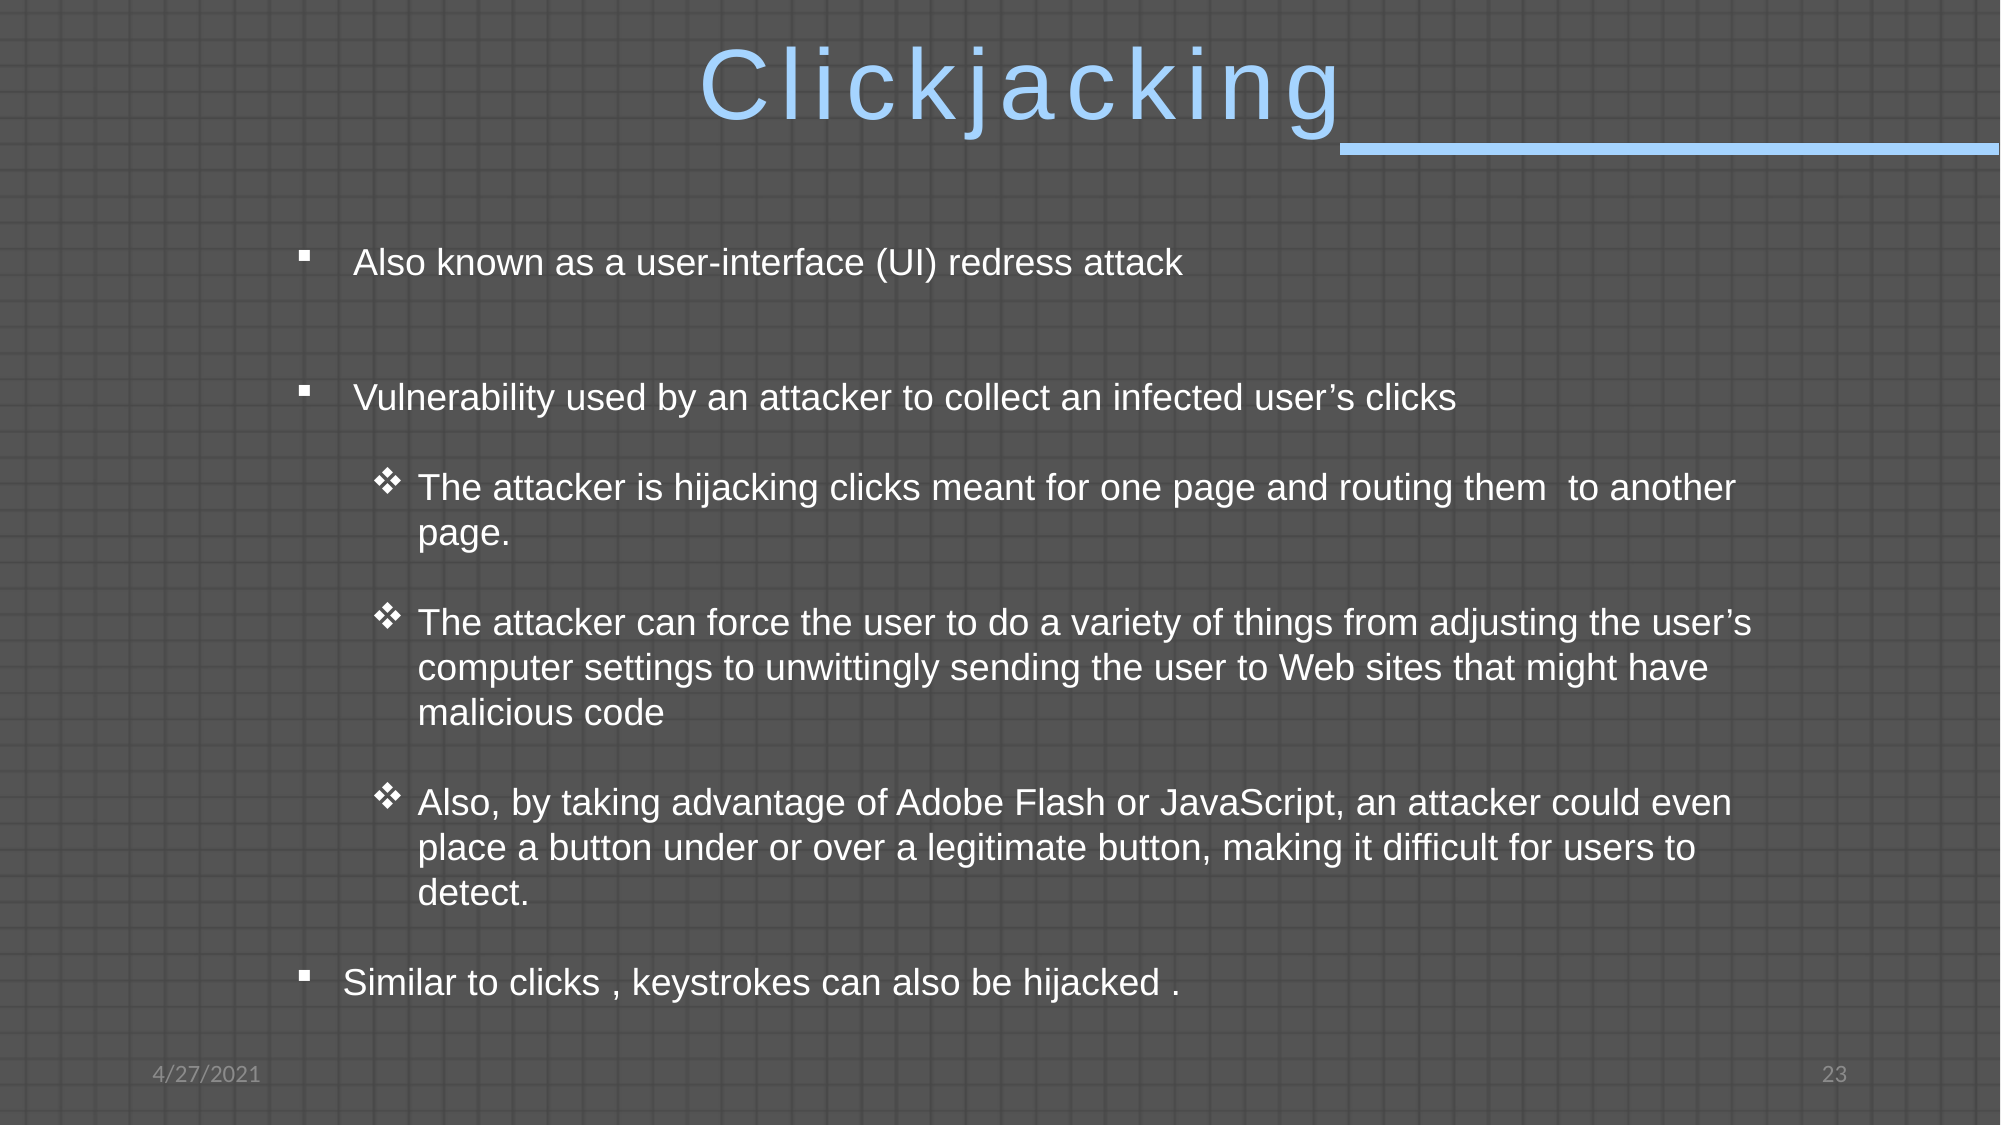

Clickjacking

 Also known as a user-interface (UI) redress attack

 Vulnerability used by an attacker to collect an infected user’s clicks

The attacker is hijacking clicks meant for one page and routing them  to another page.

The attacker can force the user to do a variety of things from adjusting the user’s computer settings to unwittingly sending the user to Web sites that might have malicious code

Also, by taking advantage of Adobe Flash or JavaScript, an attacker could even place a button under or over a legitimate button, making it difficult for users to detect.

Similar to clicks , keystrokes can also be hijacked .

4/27/2021
23